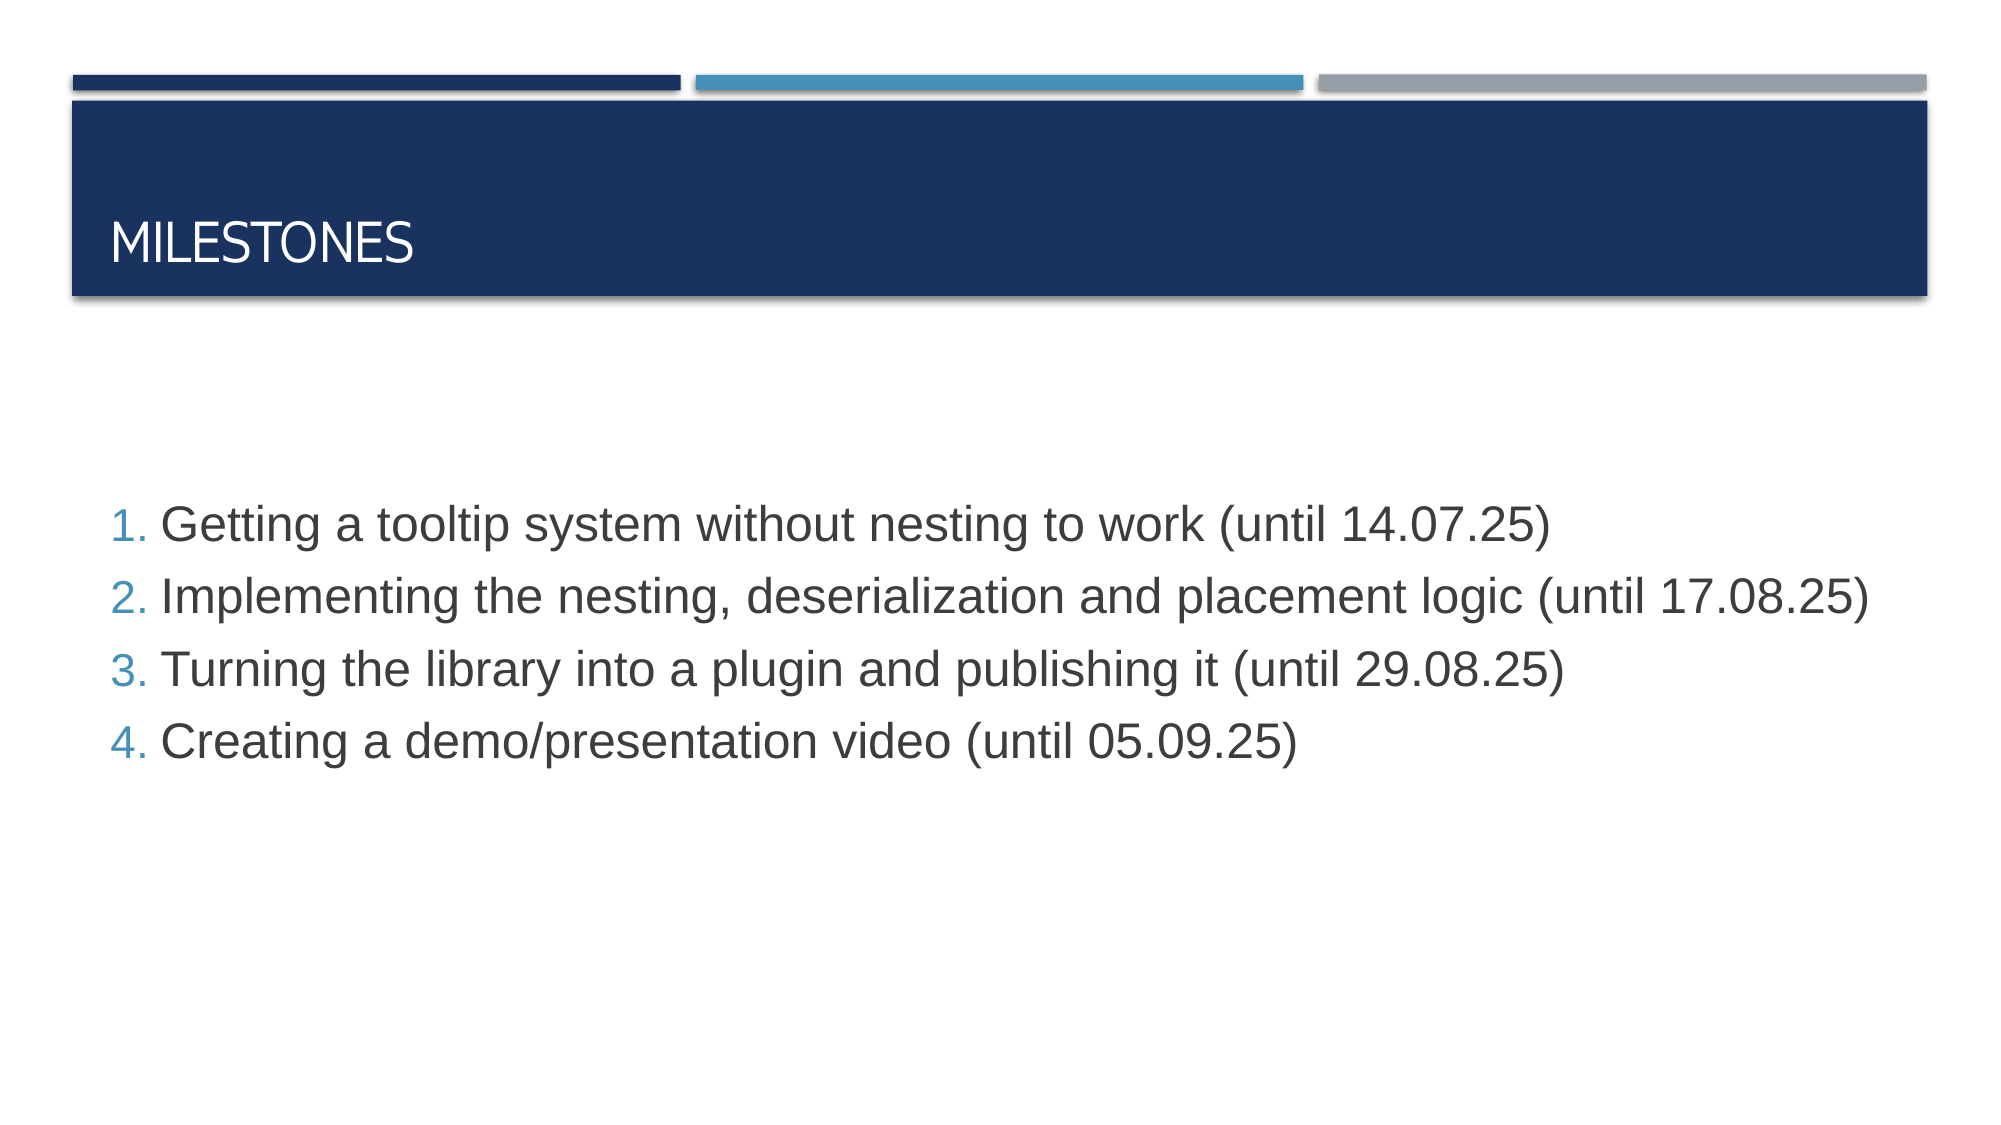

# Milestones
Getting a tooltip system without nesting to work (until 14.07.25)
Implementing the nesting, deserialization and placement logic (until 17.08.25)
Turning the library into a plugin and publishing it (until 29.08.25)
Creating a demo/presentation video (until 05.09.25)